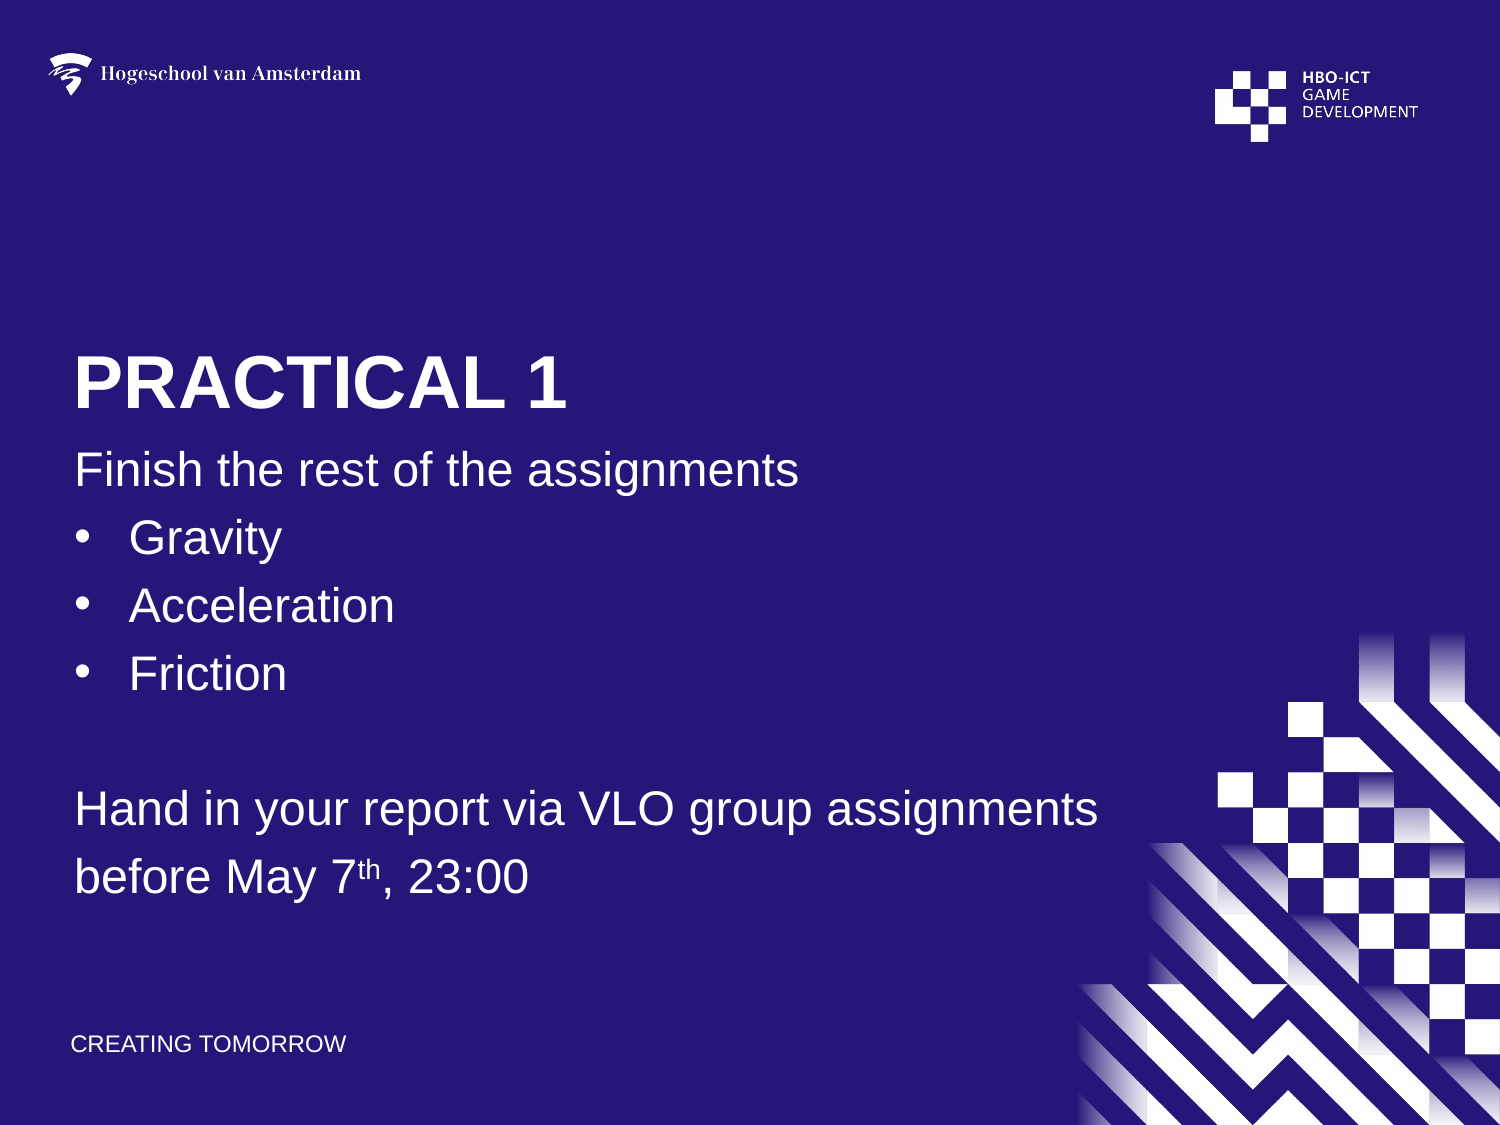

# Practical 1
Finish the rest of the assignments
Gravity
Acceleration
Friction

Hand in your report via VLO group assignments
before May 7th, 23:00